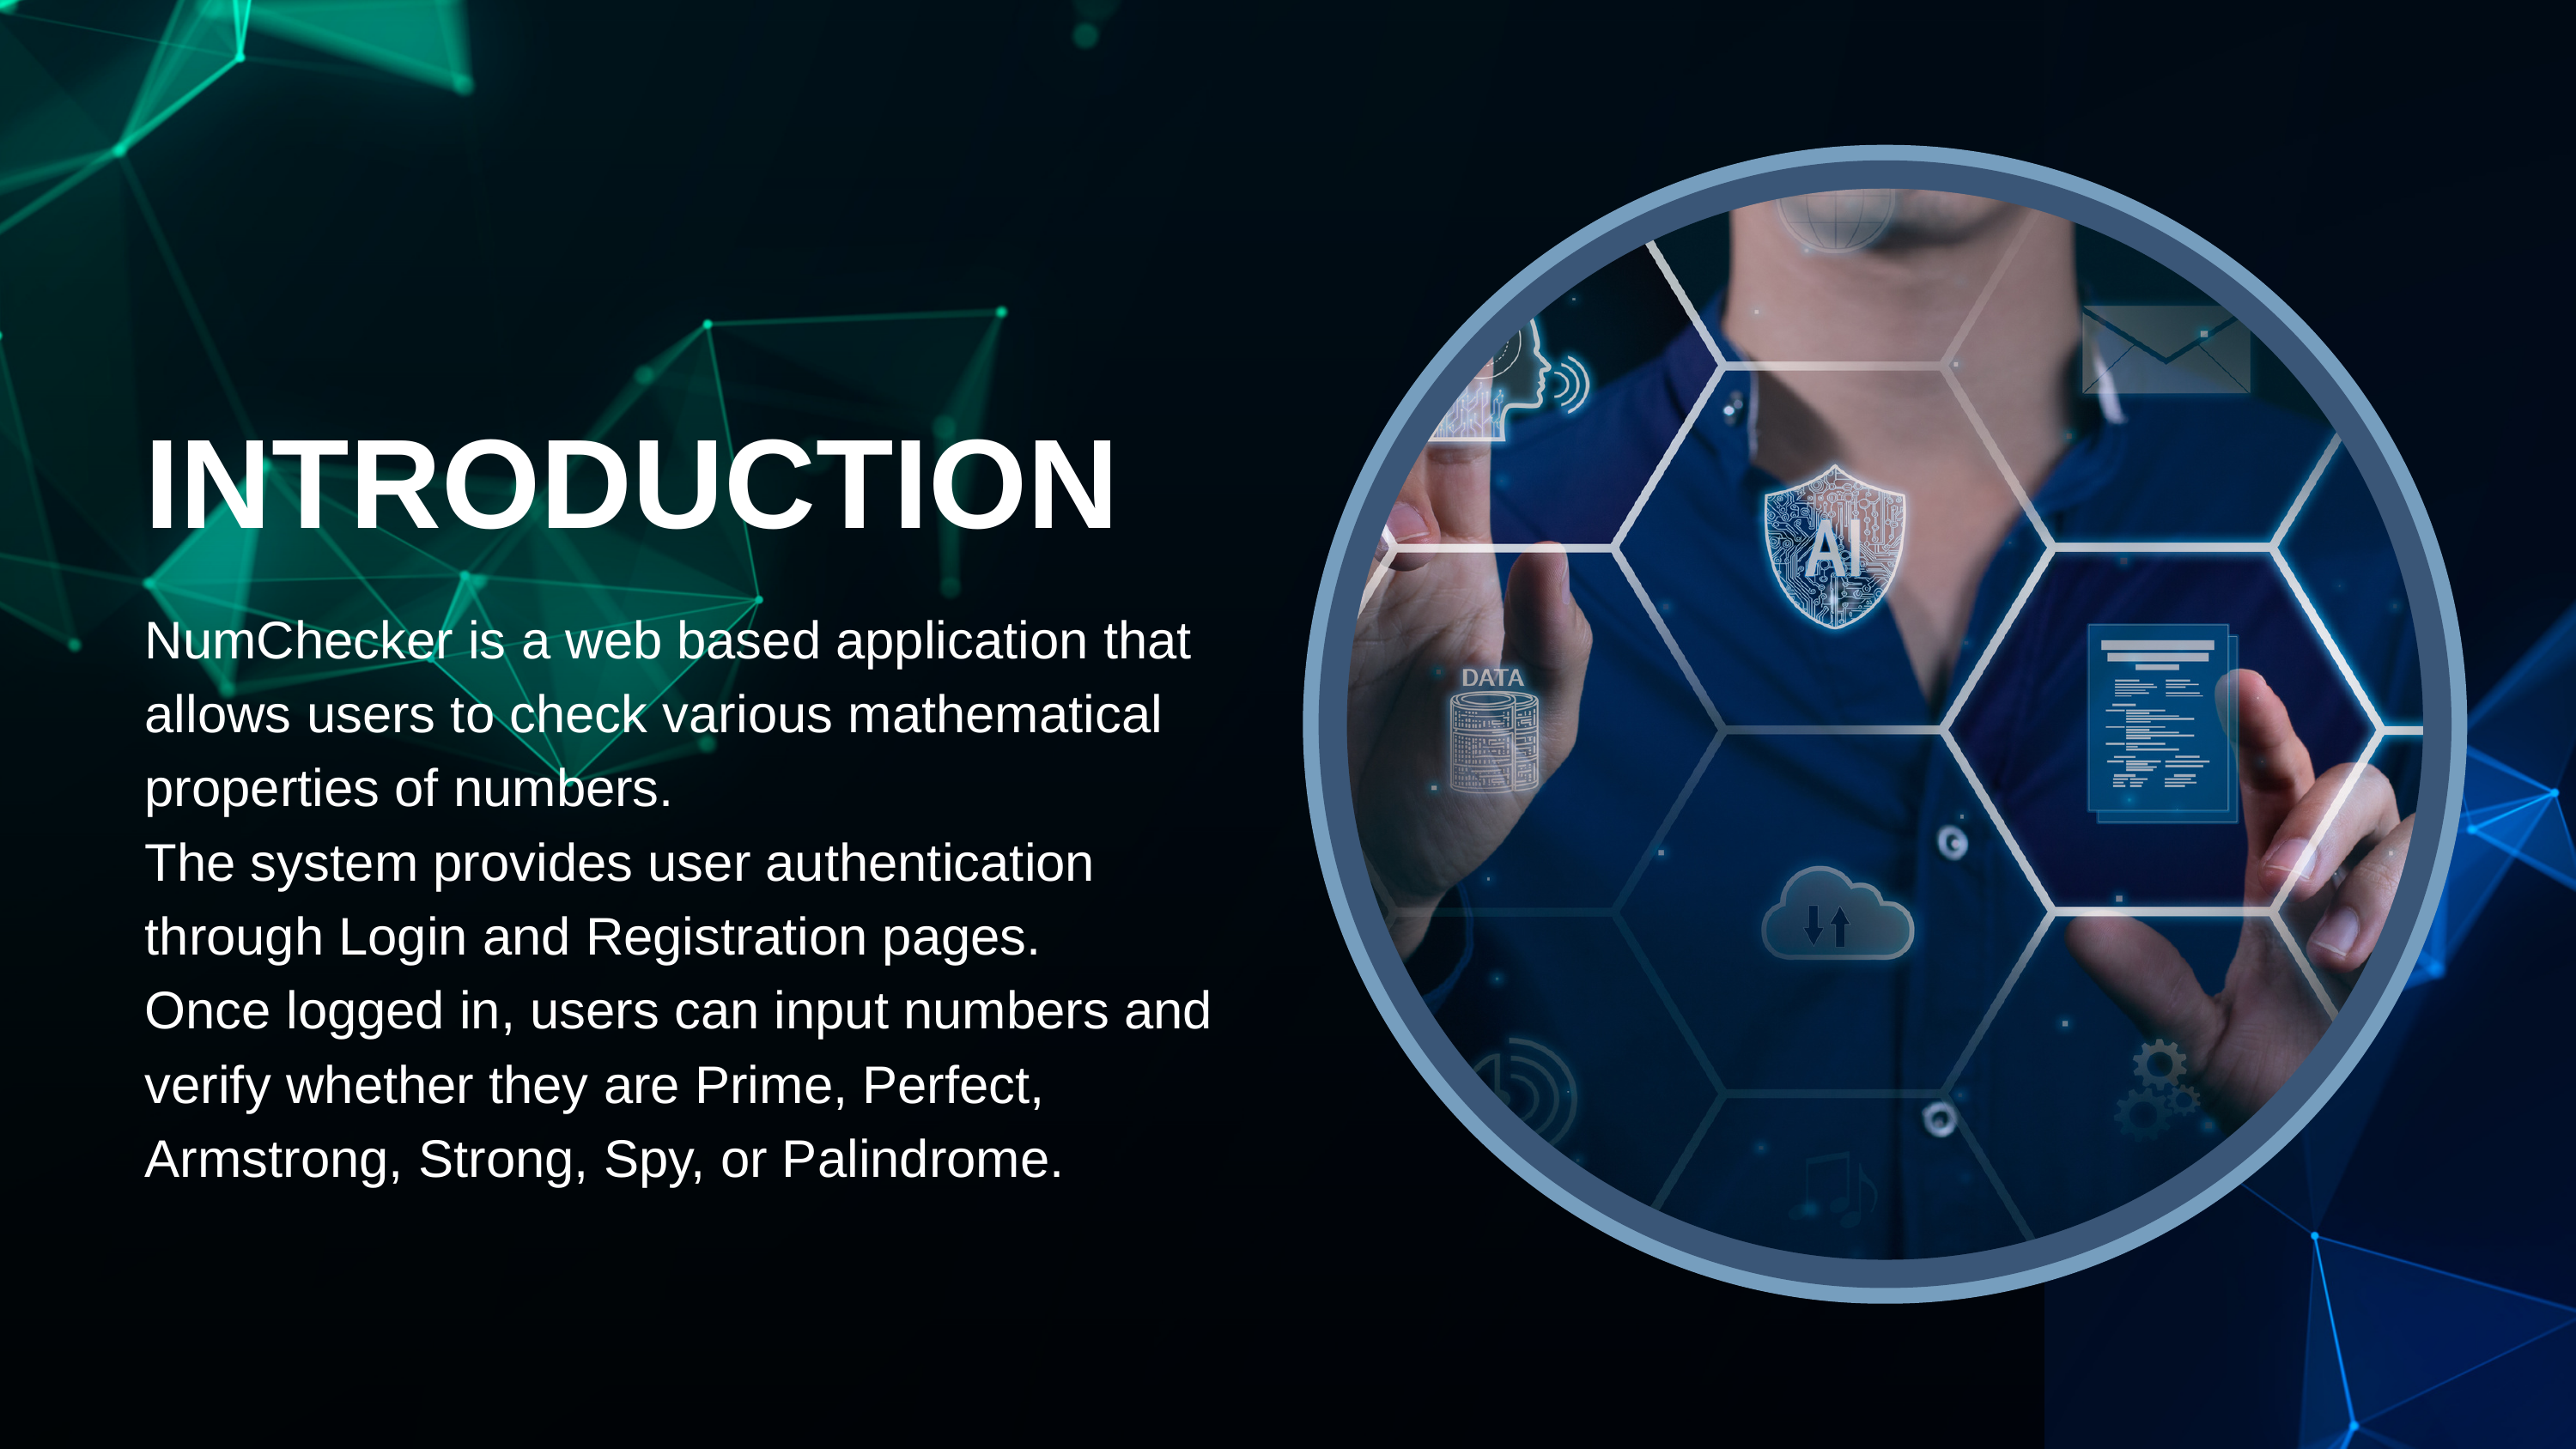

INTRODUCTION
NumChecker is a web based application that allows users to check various mathematical properties of numbers.
The system provides user authentication through Login and Registration pages.
Once logged in, users can input numbers and verify whether they are Prime, Perfect, Armstrong, Strong, Spy, or Palindrome.